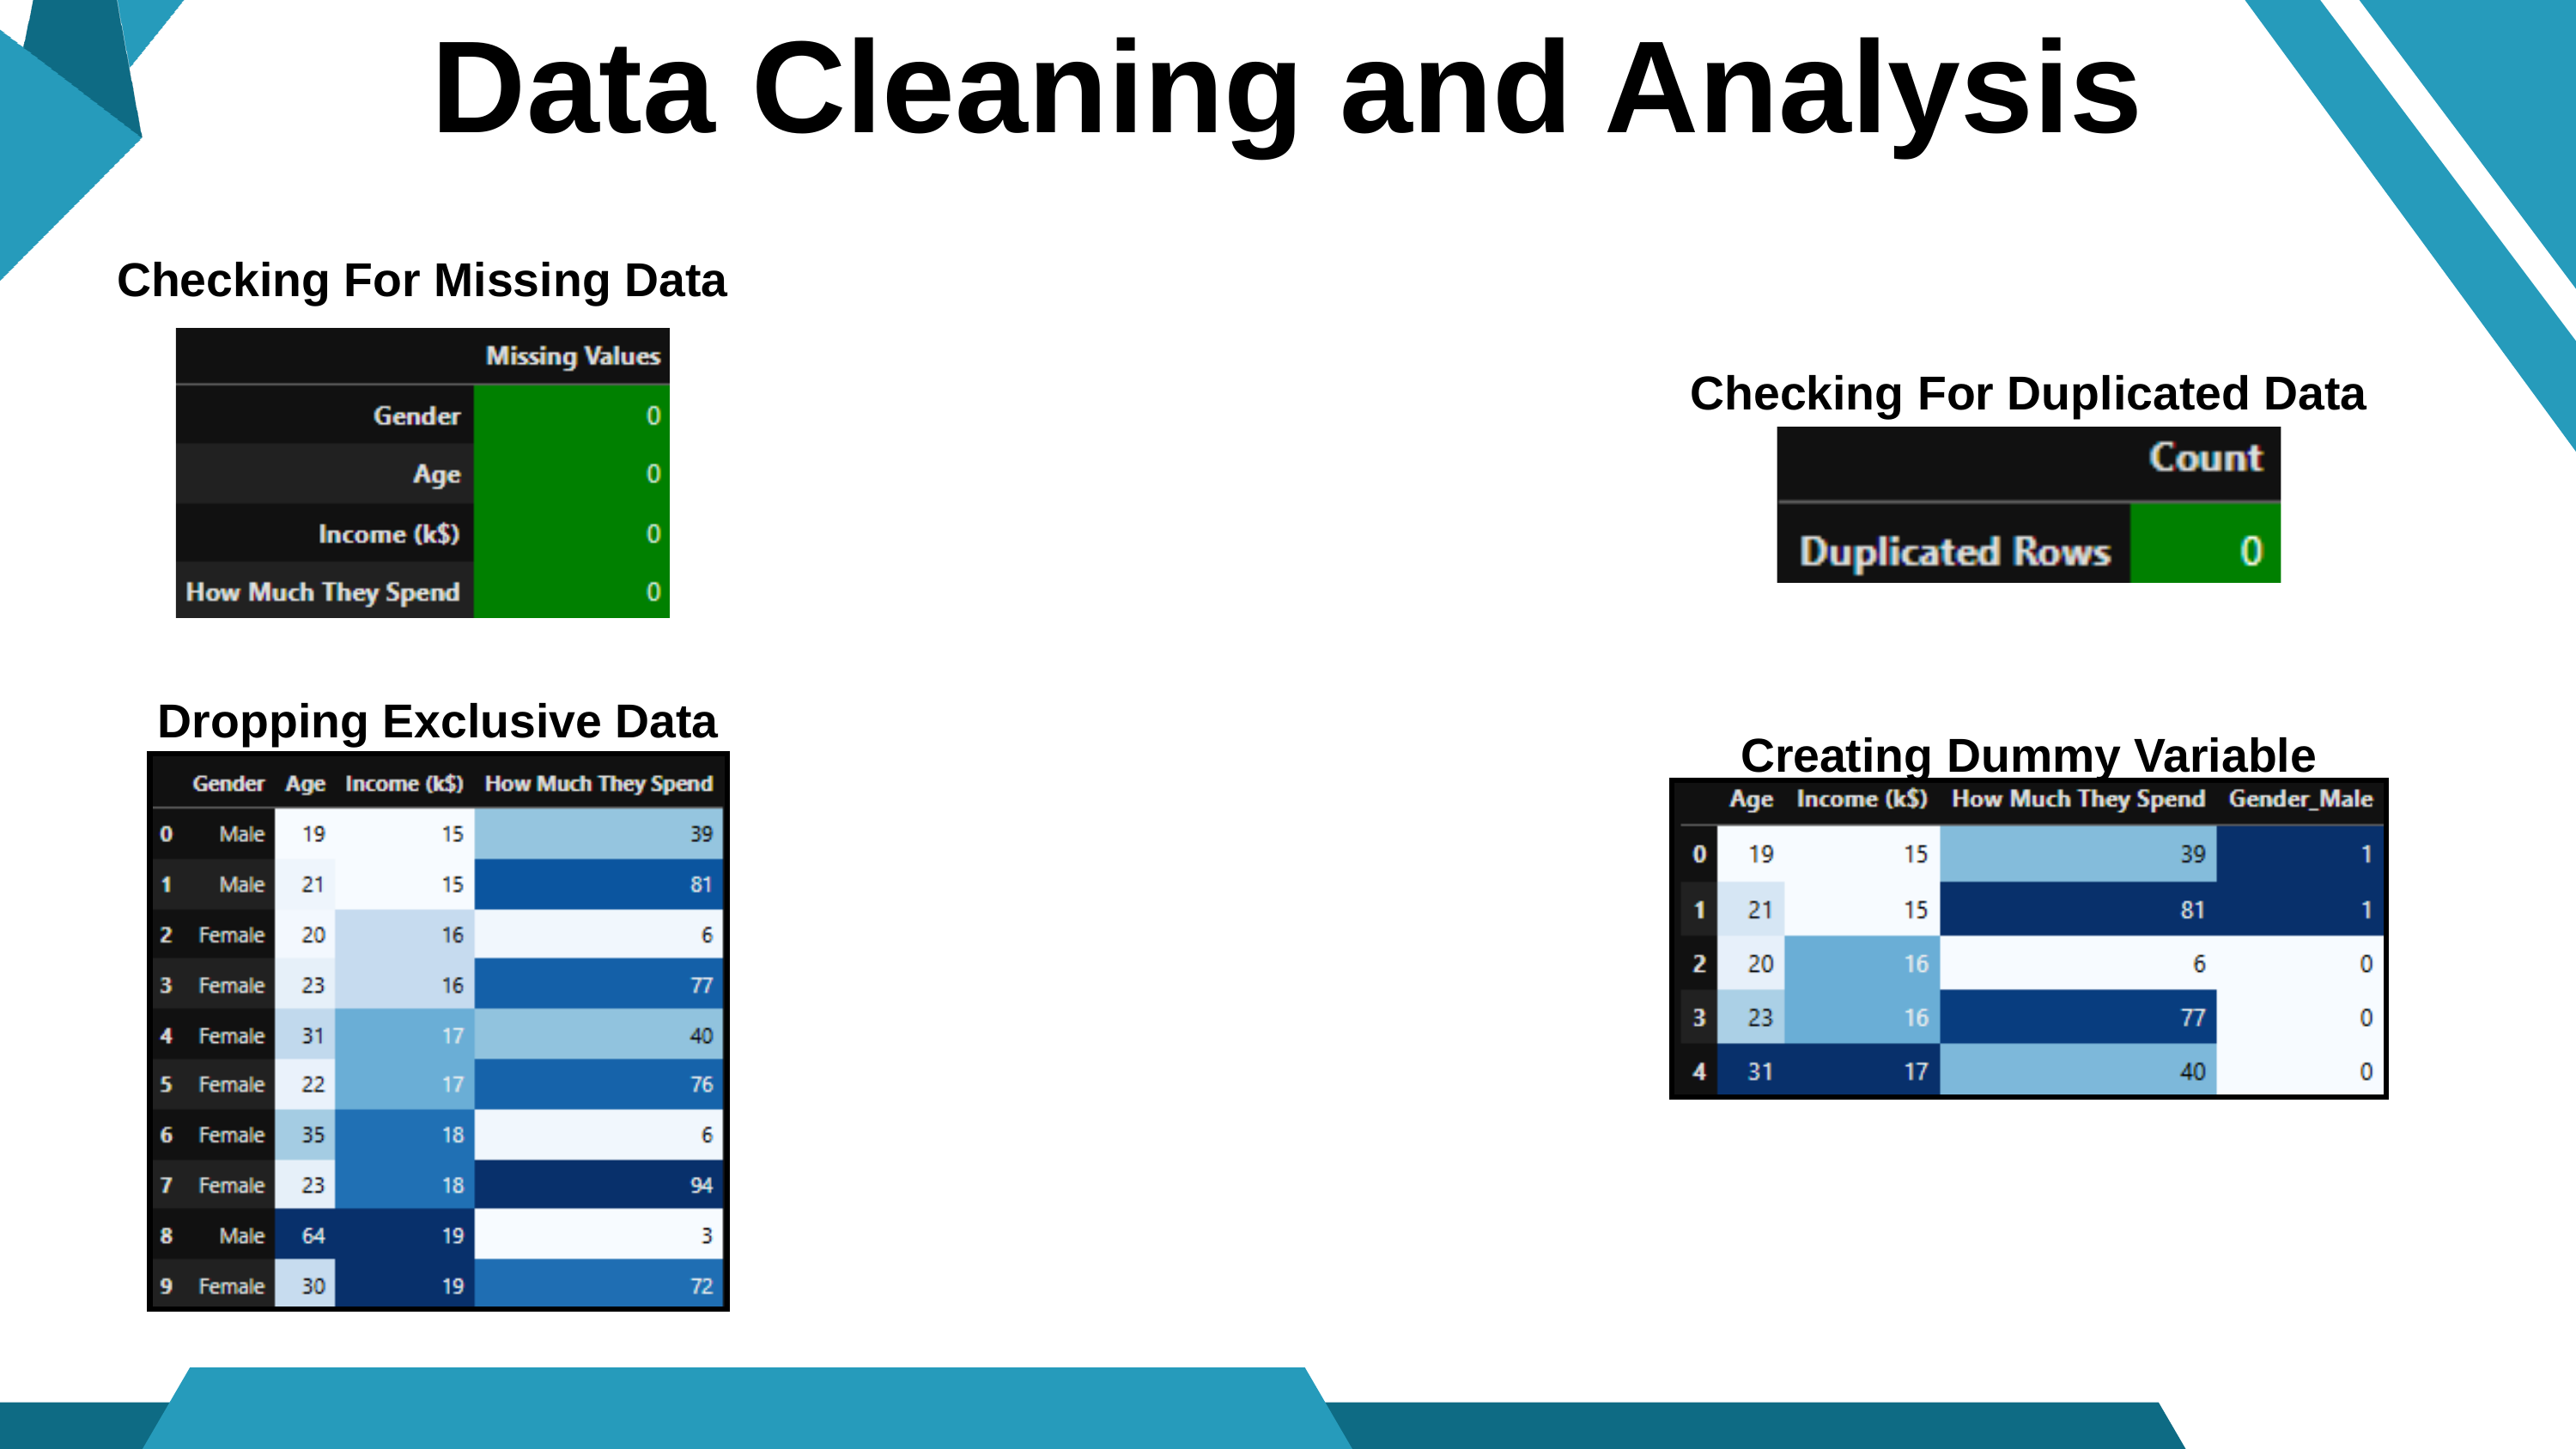

Data Cleaning and Analysis
Checking For Missing Data

Checking For Duplicated Data

Dropping Exclusive Data
Creating Dummy Variable